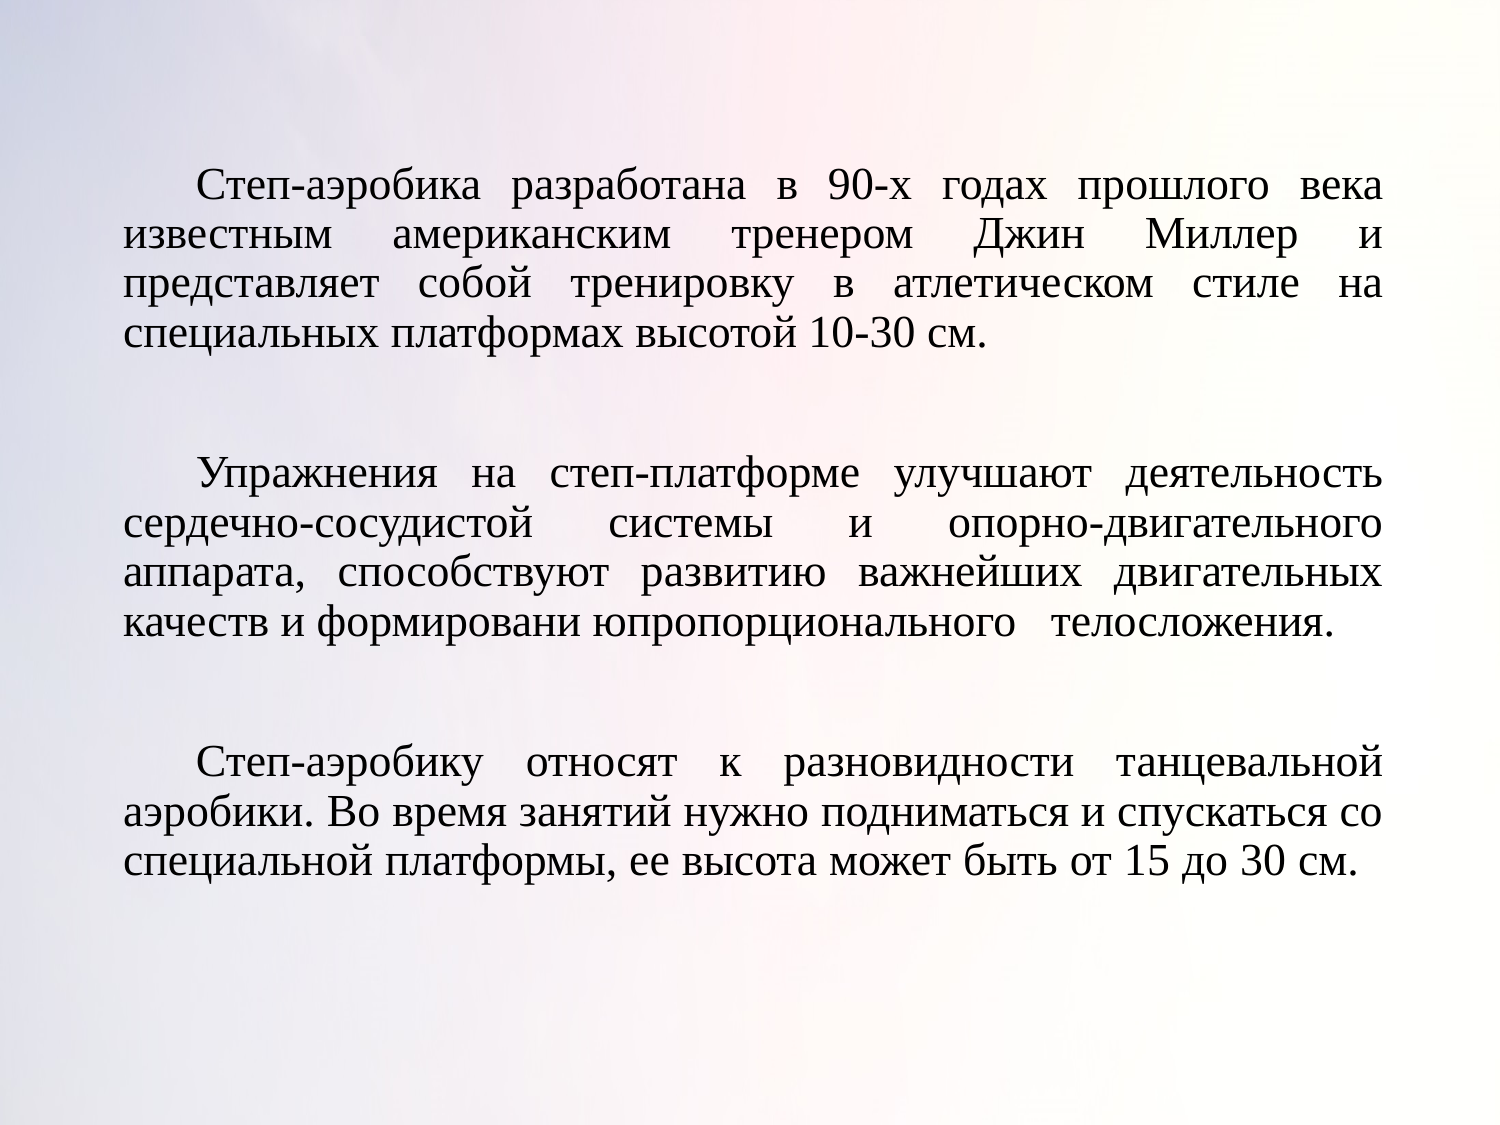

Степ-аэробика разработана в 90-х годах прошлого века известным американским тренером Джин Миллер и представляет собой тренировку в атлетическом стиле на специальных платформах высотой 10-30 см.

Упражнения на степ-платформе улучшают деятельность сердечно-сосудистой системы и опорно-двигательного аппарата, способствуют развитию важнейших двигательных качеств и формировани юпропорционального   телосложения.

Степ-аэробику относят к разновидности танцевальной аэробики. Во время занятий нужно подниматься и спускаться со специальной платформы, ее высота может быть от 15 до 30 см.